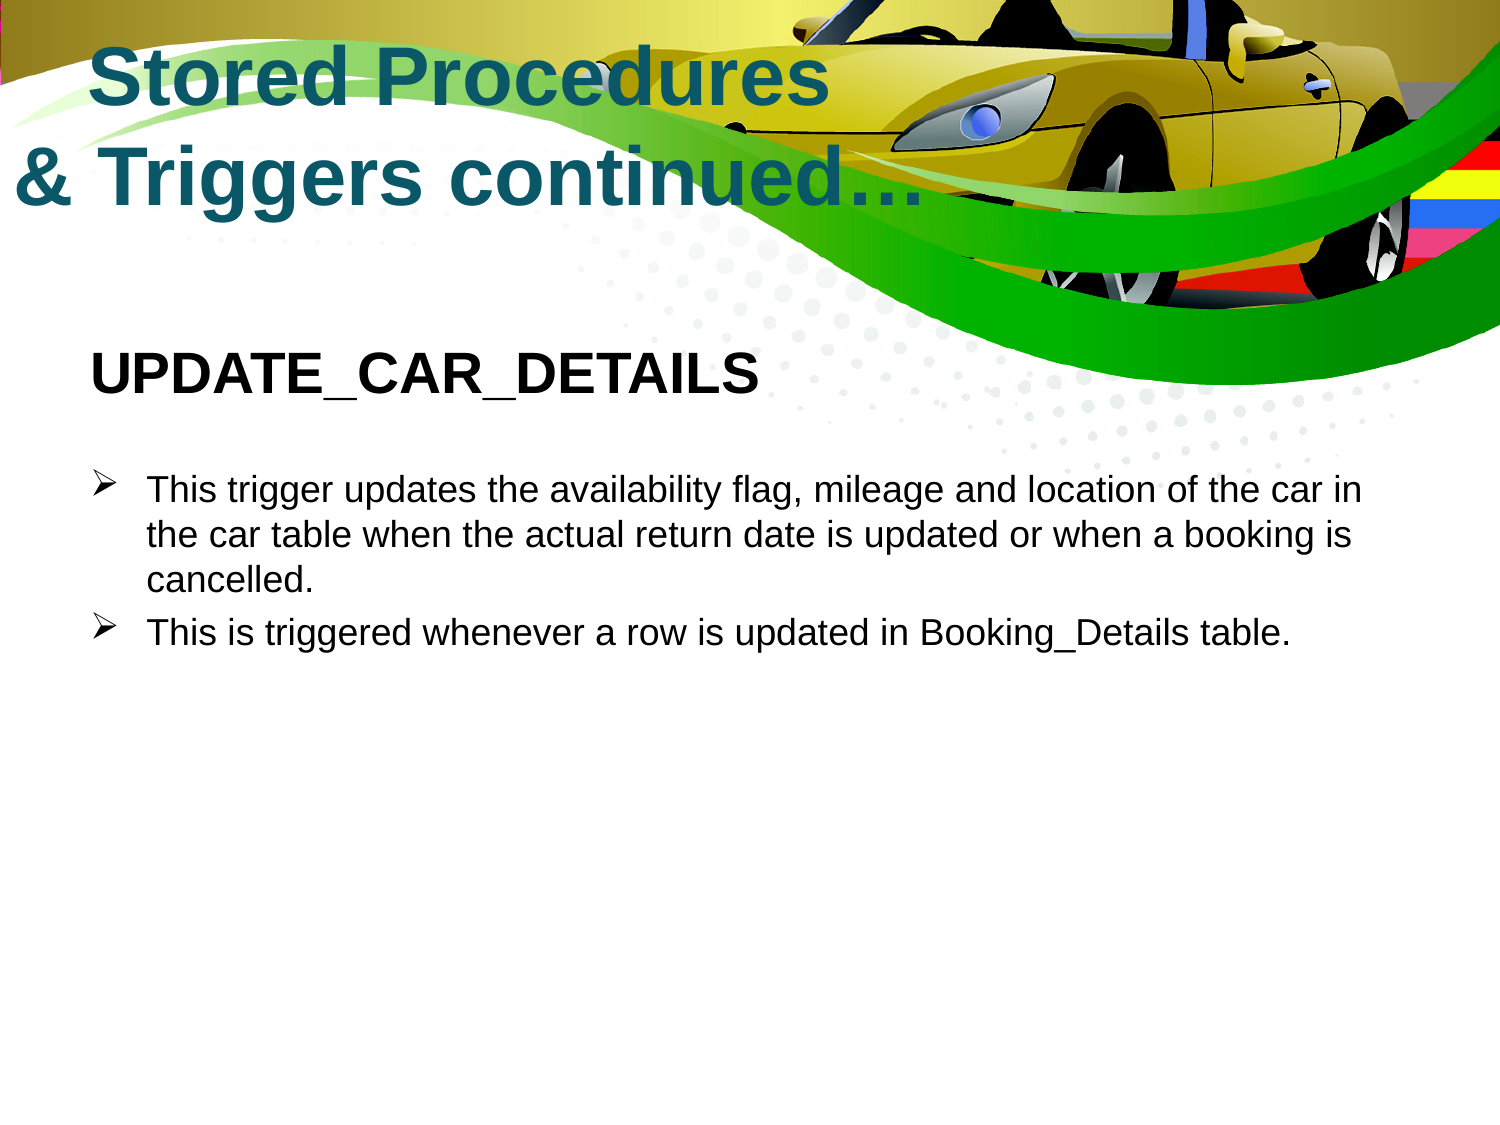

Stored Procedures
& Triggers continued…
UPDATE_CAR_DETAILS

This trigger updates the availability flag, mileage and location of the car in the car table when the actual return date is updated or when a booking is cancelled.
This is triggered whenever a row is updated in Booking_Details table.